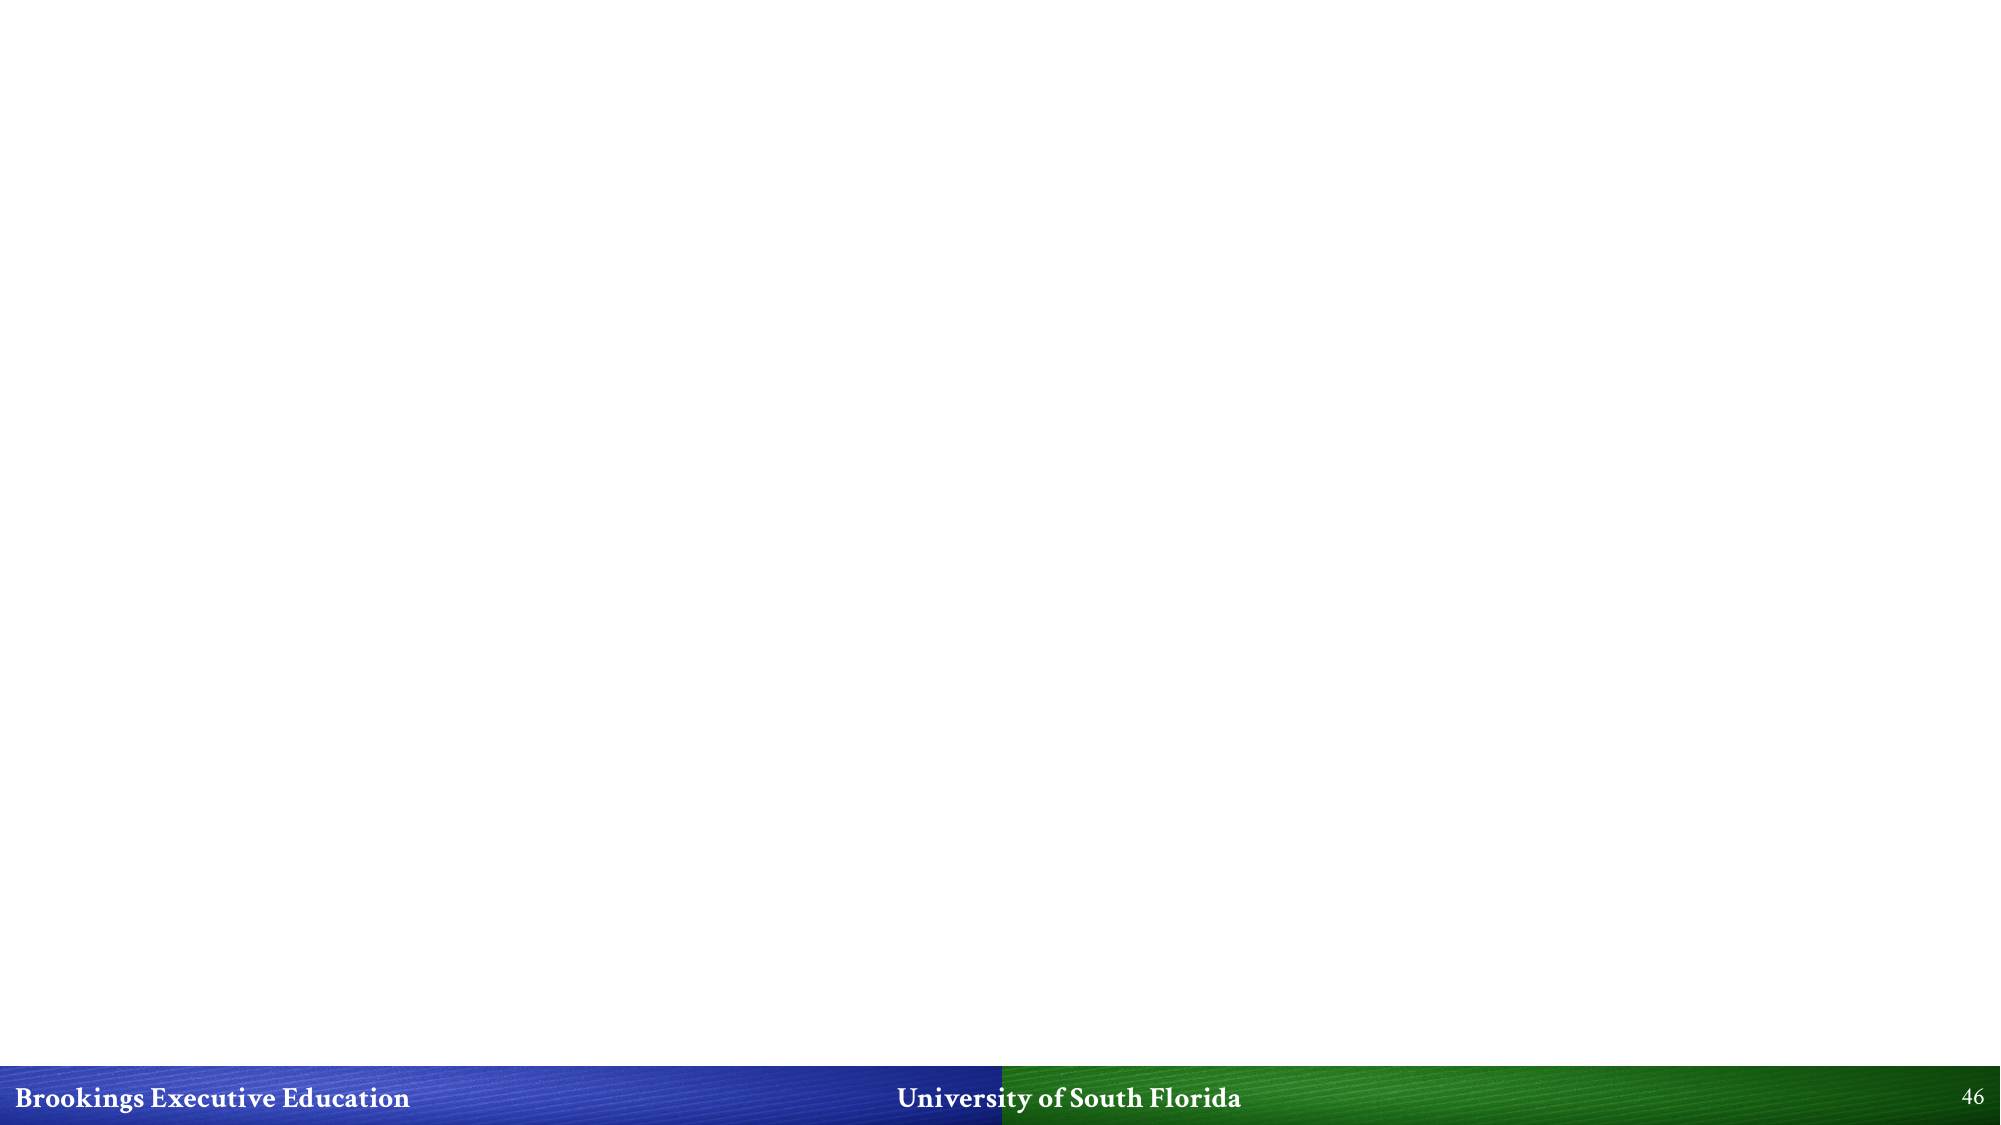

#

46
Brookings Executive Education                              		                University of South Florida